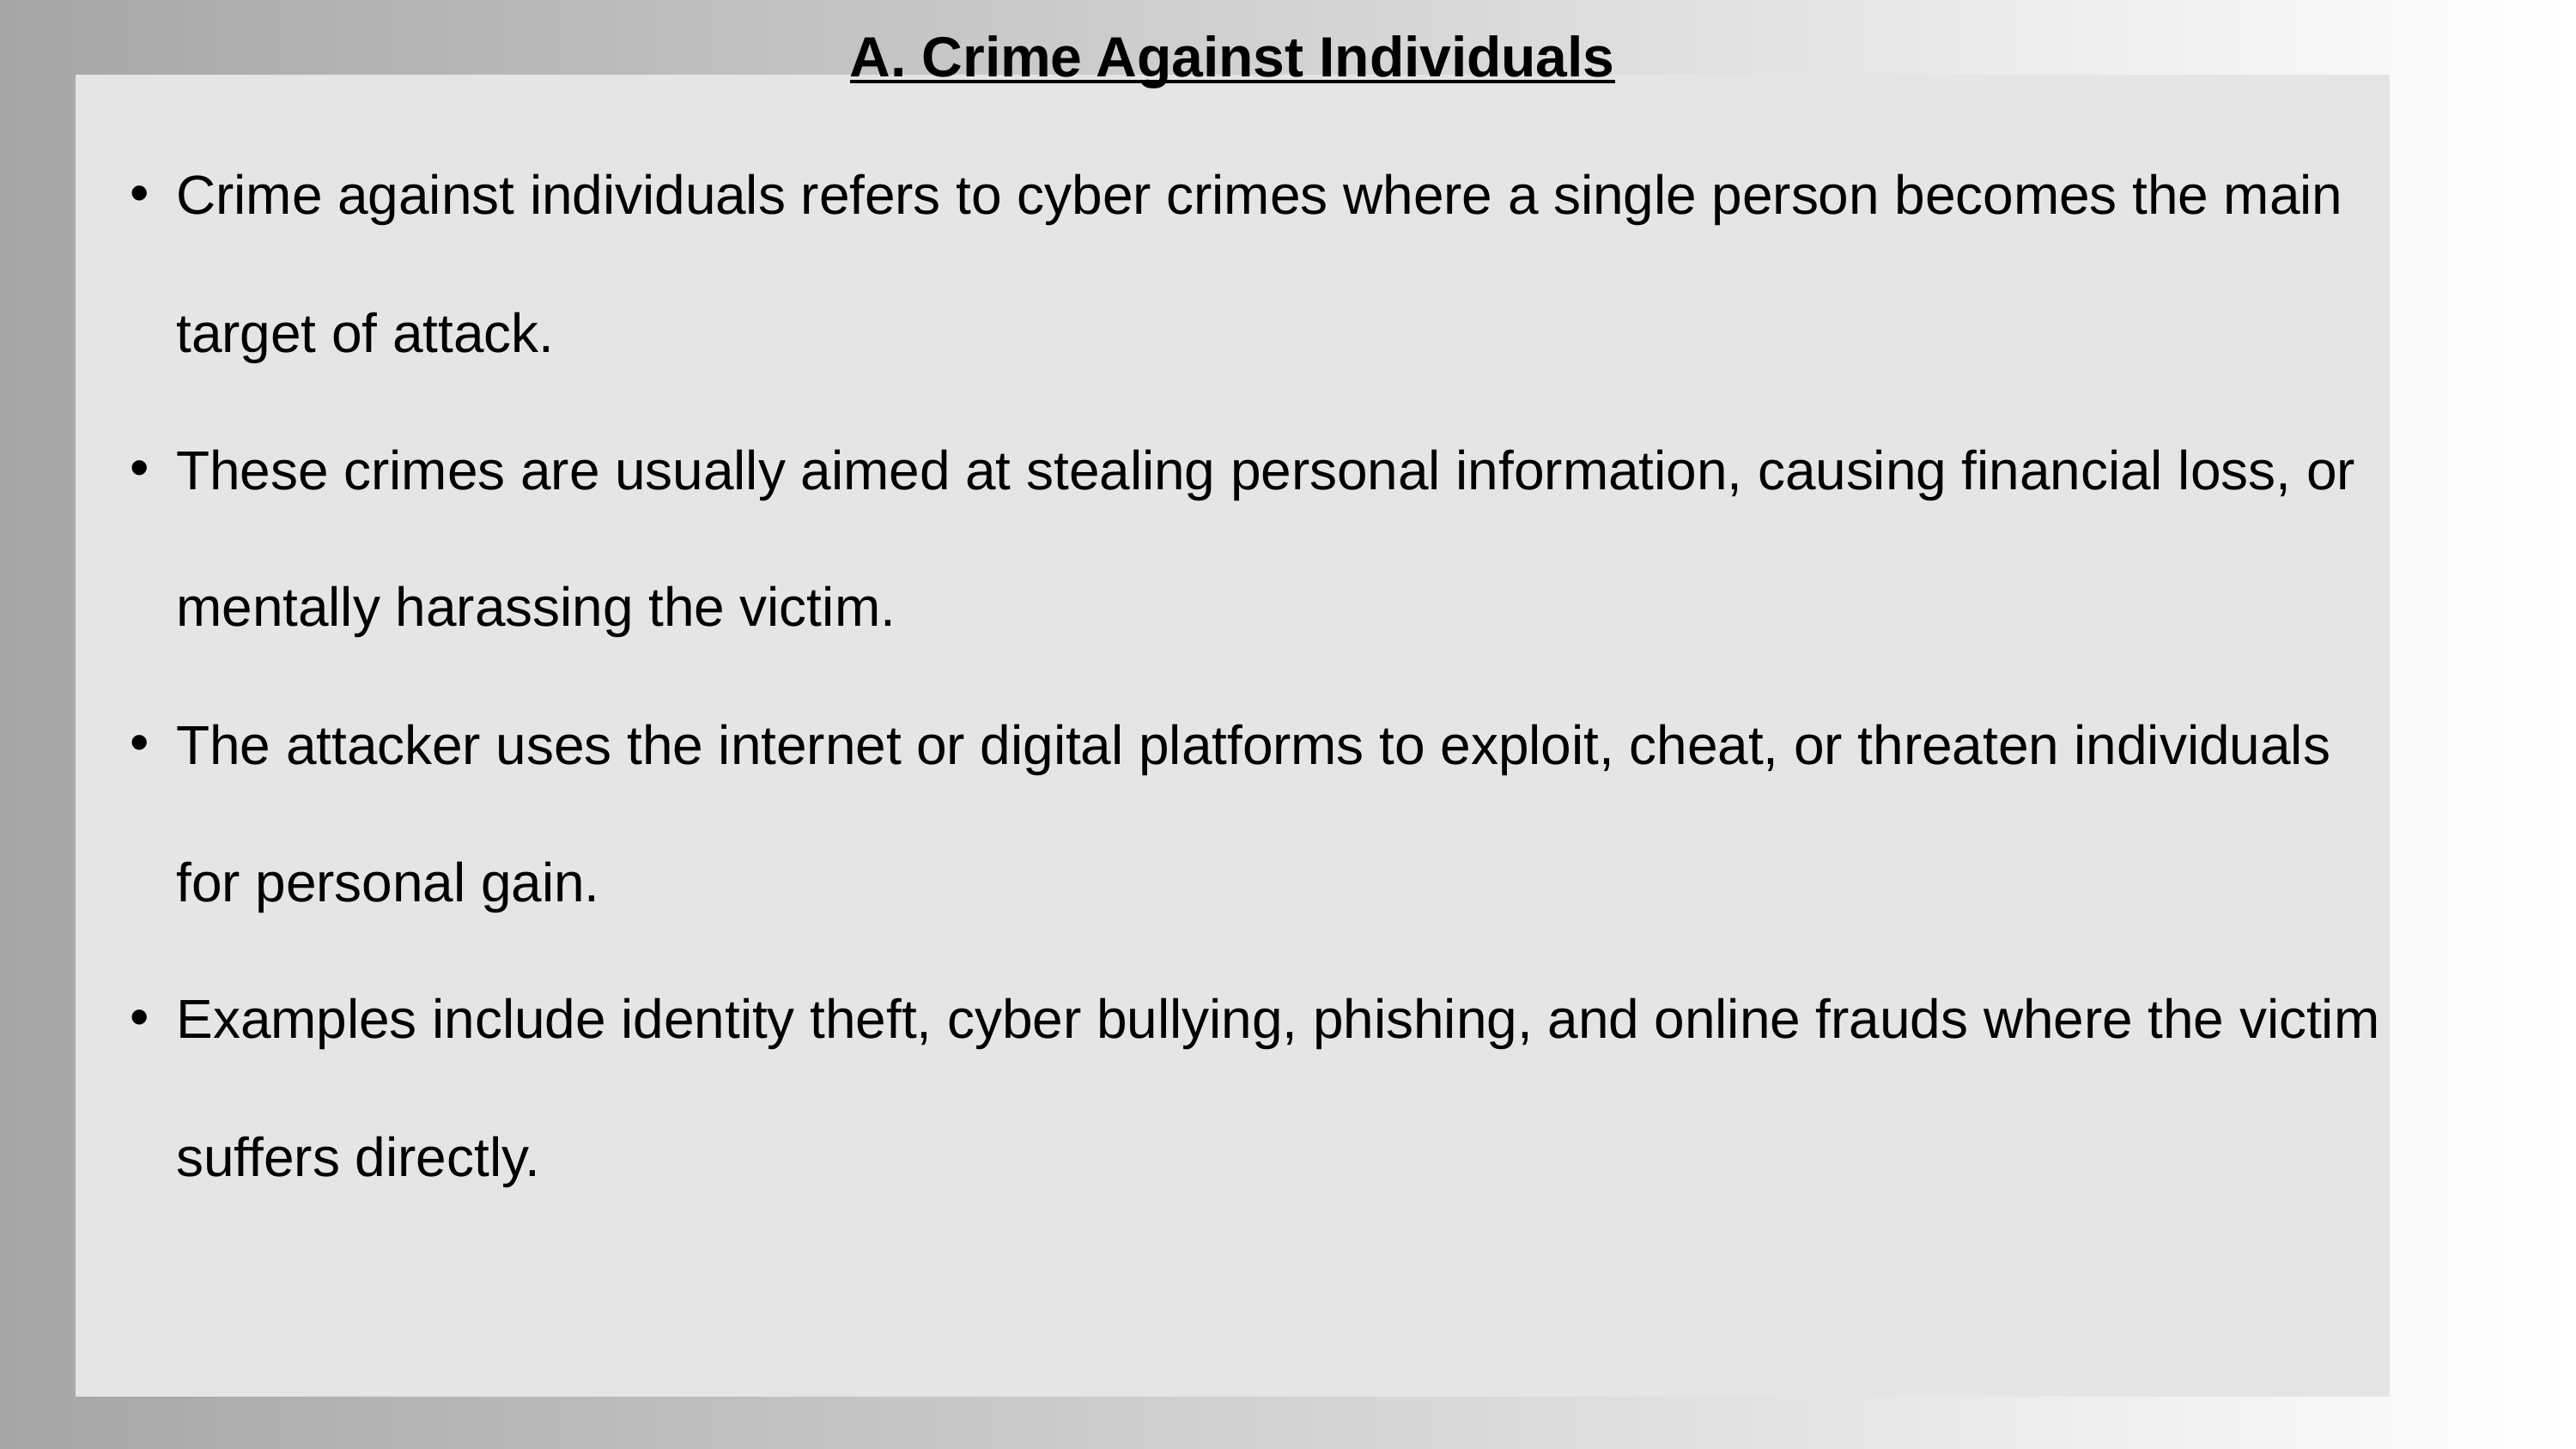

A. Crime Against Individuals
Crime against individuals refers to cyber crimes where a single person becomes the main target of attack.
These crimes are usually aimed at stealing personal information, causing financial loss, or mentally harassing the victim.
The attacker uses the internet or digital platforms to exploit, cheat, or threaten individuals for personal gain.
Examples include identity theft, cyber bullying, phishing, and online frauds where the victim suffers directly.